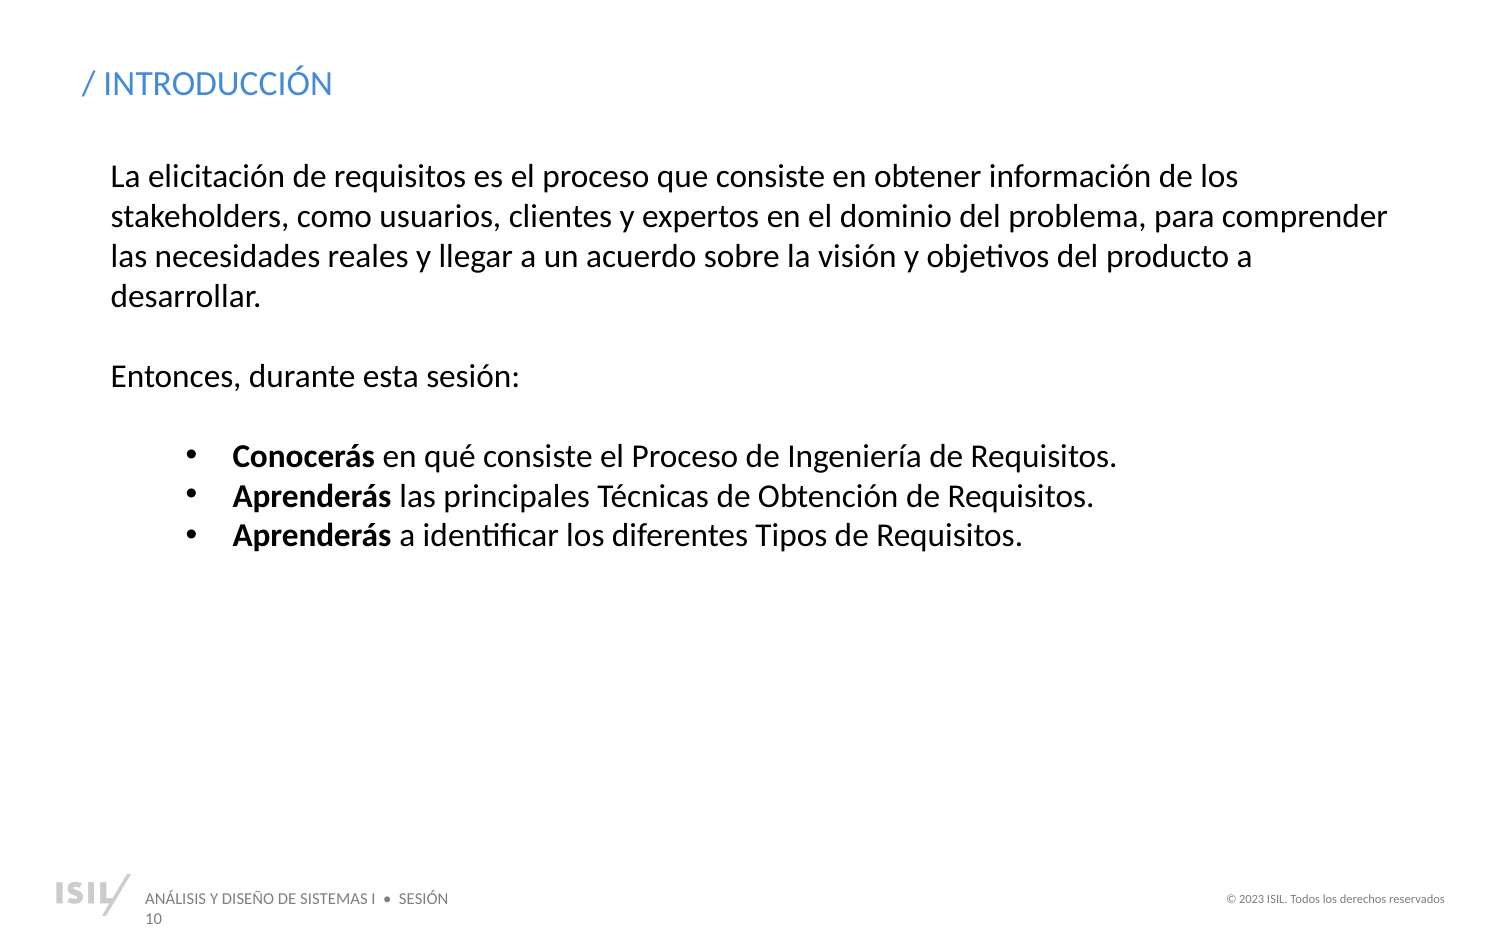

/ INTRODUCCIÓN
La elicitación de requisitos es el proceso que consiste en obtener información de los stakeholders, como usuarios, clientes y expertos en el dominio del problema, para comprender las necesidades reales y llegar a un acuerdo sobre la visión y objetivos del producto a desarrollar.

Entonces, durante esta sesión:

Conocerás en qué consiste el Proceso de Ingeniería de Requisitos.
Aprenderás las principales Técnicas de Obtención de Requisitos.
Aprenderás a identificar los diferentes Tipos de Requisitos.